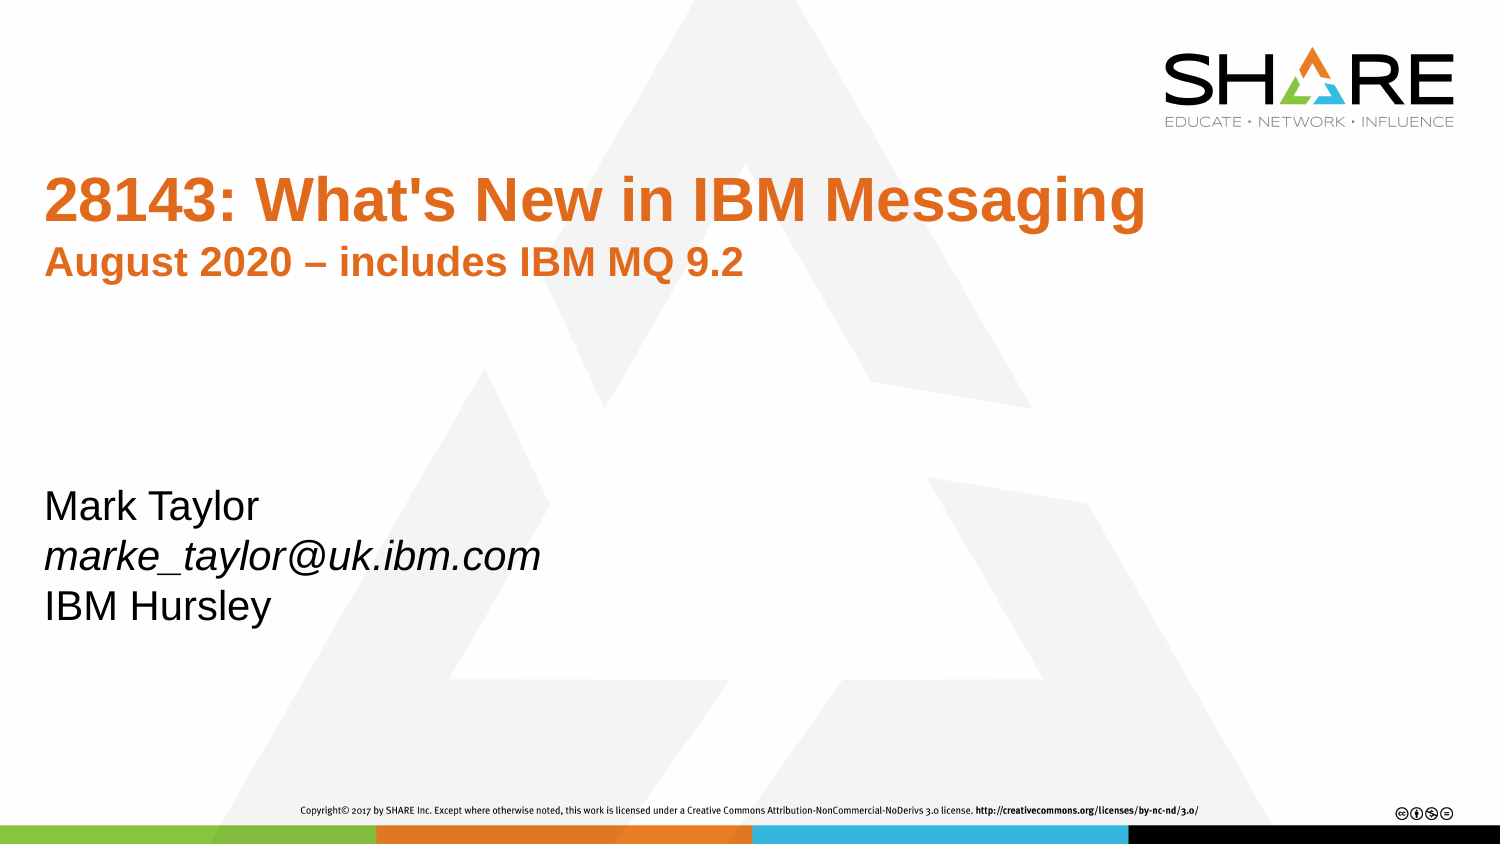

# 28143: What's New in IBM Messaging August 2020 – includes IBM MQ 9.2
Mark Taylor
marke_taylor@uk.ibm.com
IBM Hursley